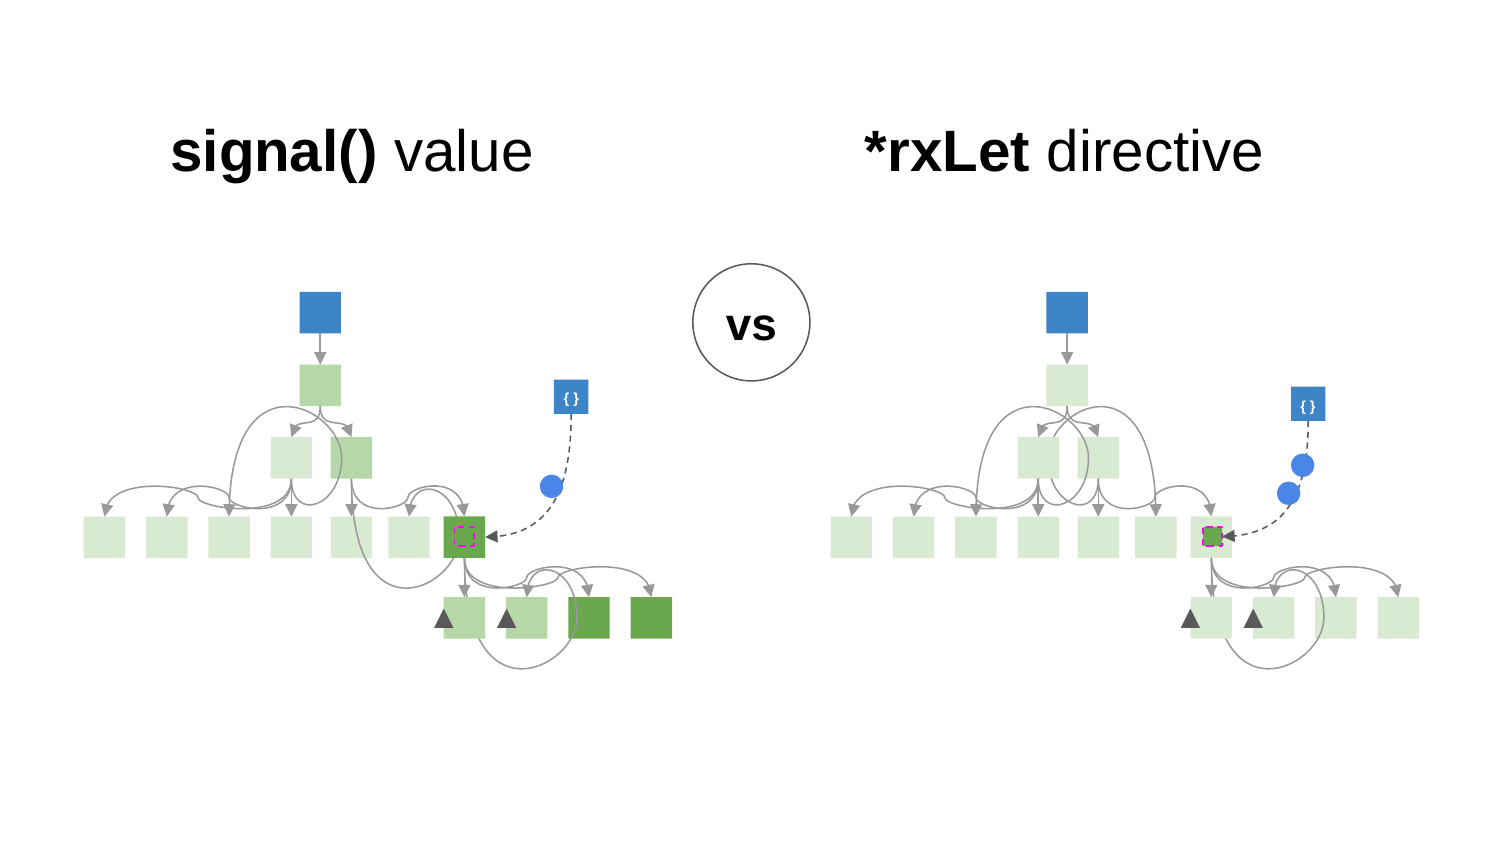

signal() value
*rxLet directive
vs

{ }
{ }